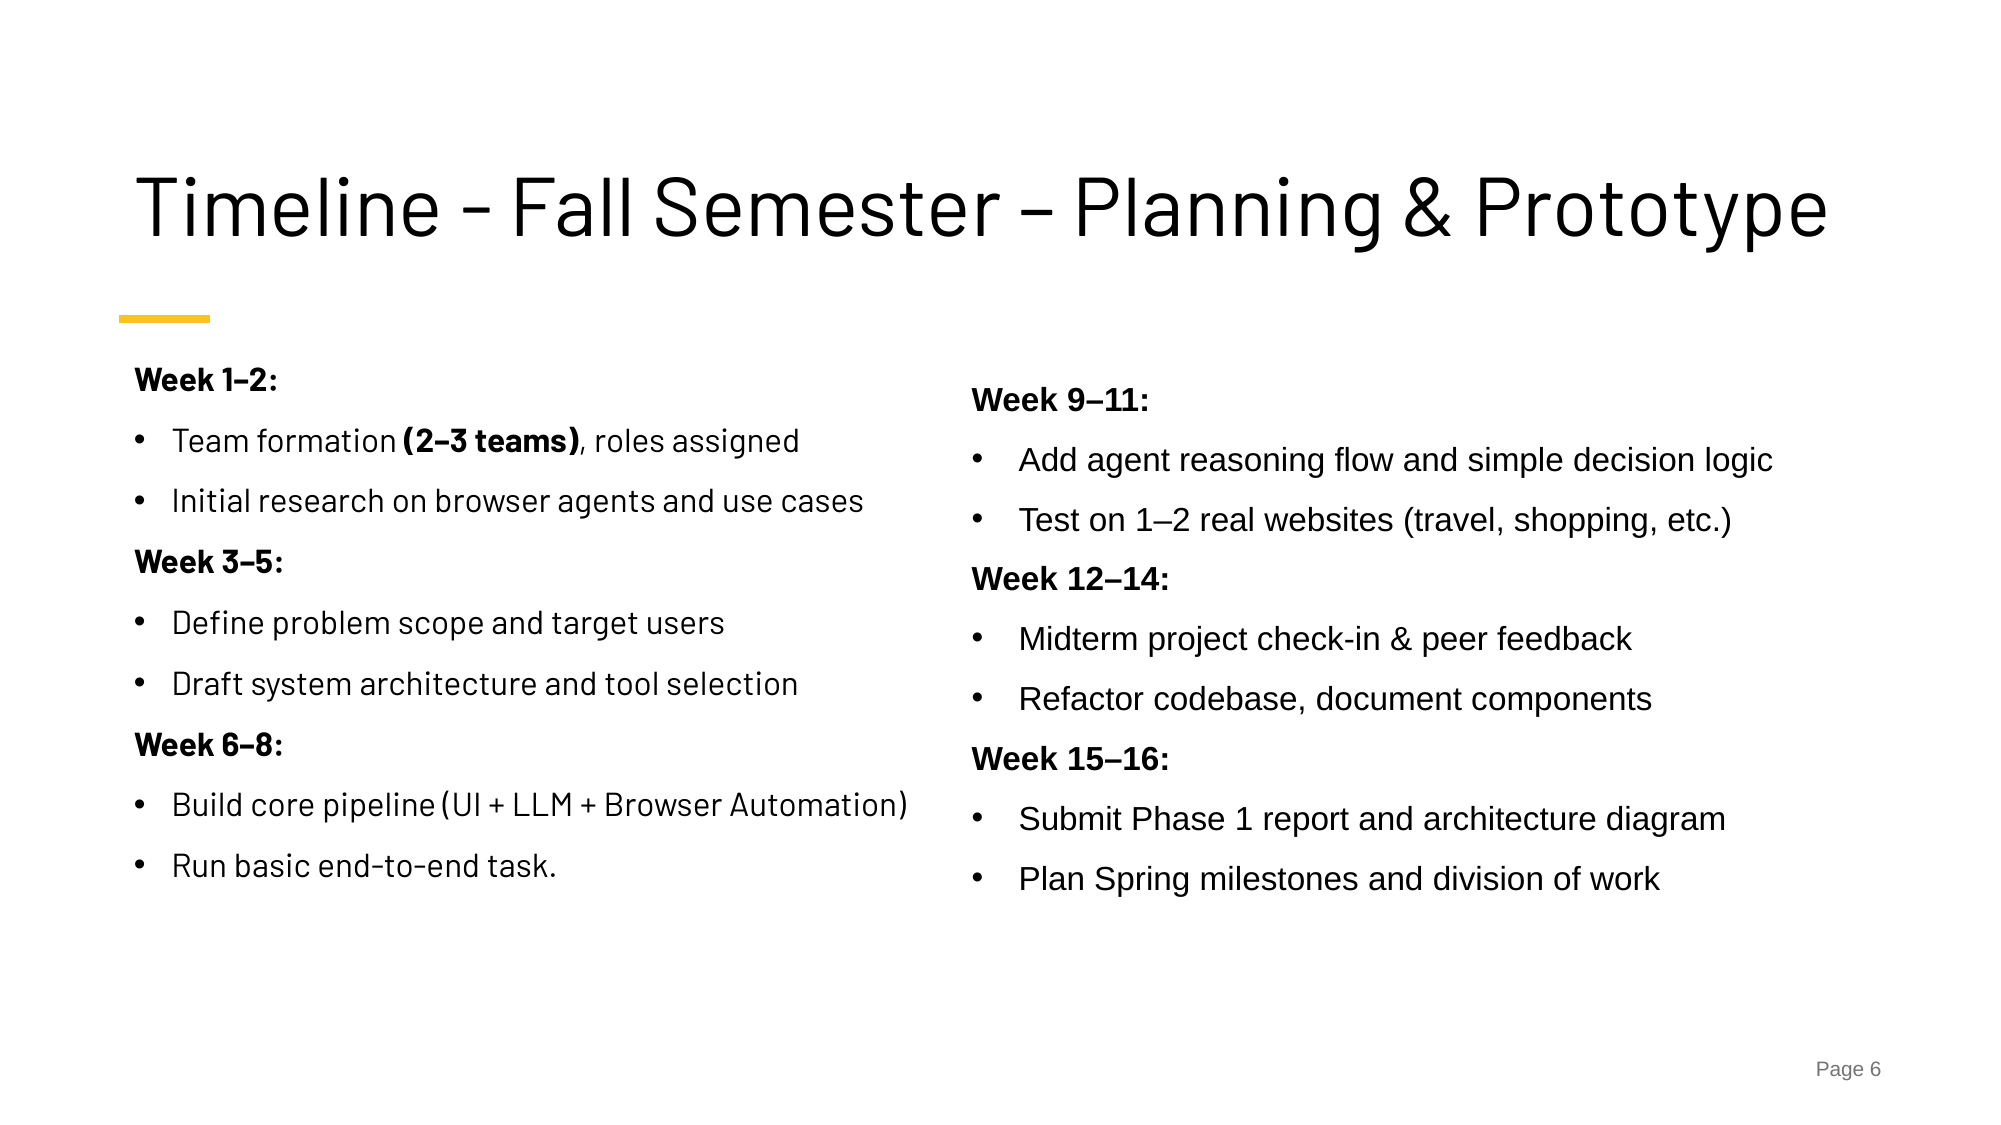

# Timeline - Fall Semester – Planning & Prototype
Week 1–2:
Team formation (2–3 teams), roles assigned
Initial research on browser agents and use cases
Week 3–5:
Define problem scope and target users
Draft system architecture and tool selection
Week 6–8:
Build core pipeline (UI + LLM + Browser Automation)
Run basic end-to-end task.

Week 9–11:
Add agent reasoning flow and simple decision logic
Test on 1–2 real websites (travel, shopping, etc.)
Week 12–14:
Midterm project check-in & peer feedback
Refactor codebase, document components
Week 15–16:
Submit Phase 1 report and architecture diagram
Plan Spring milestones and division of work